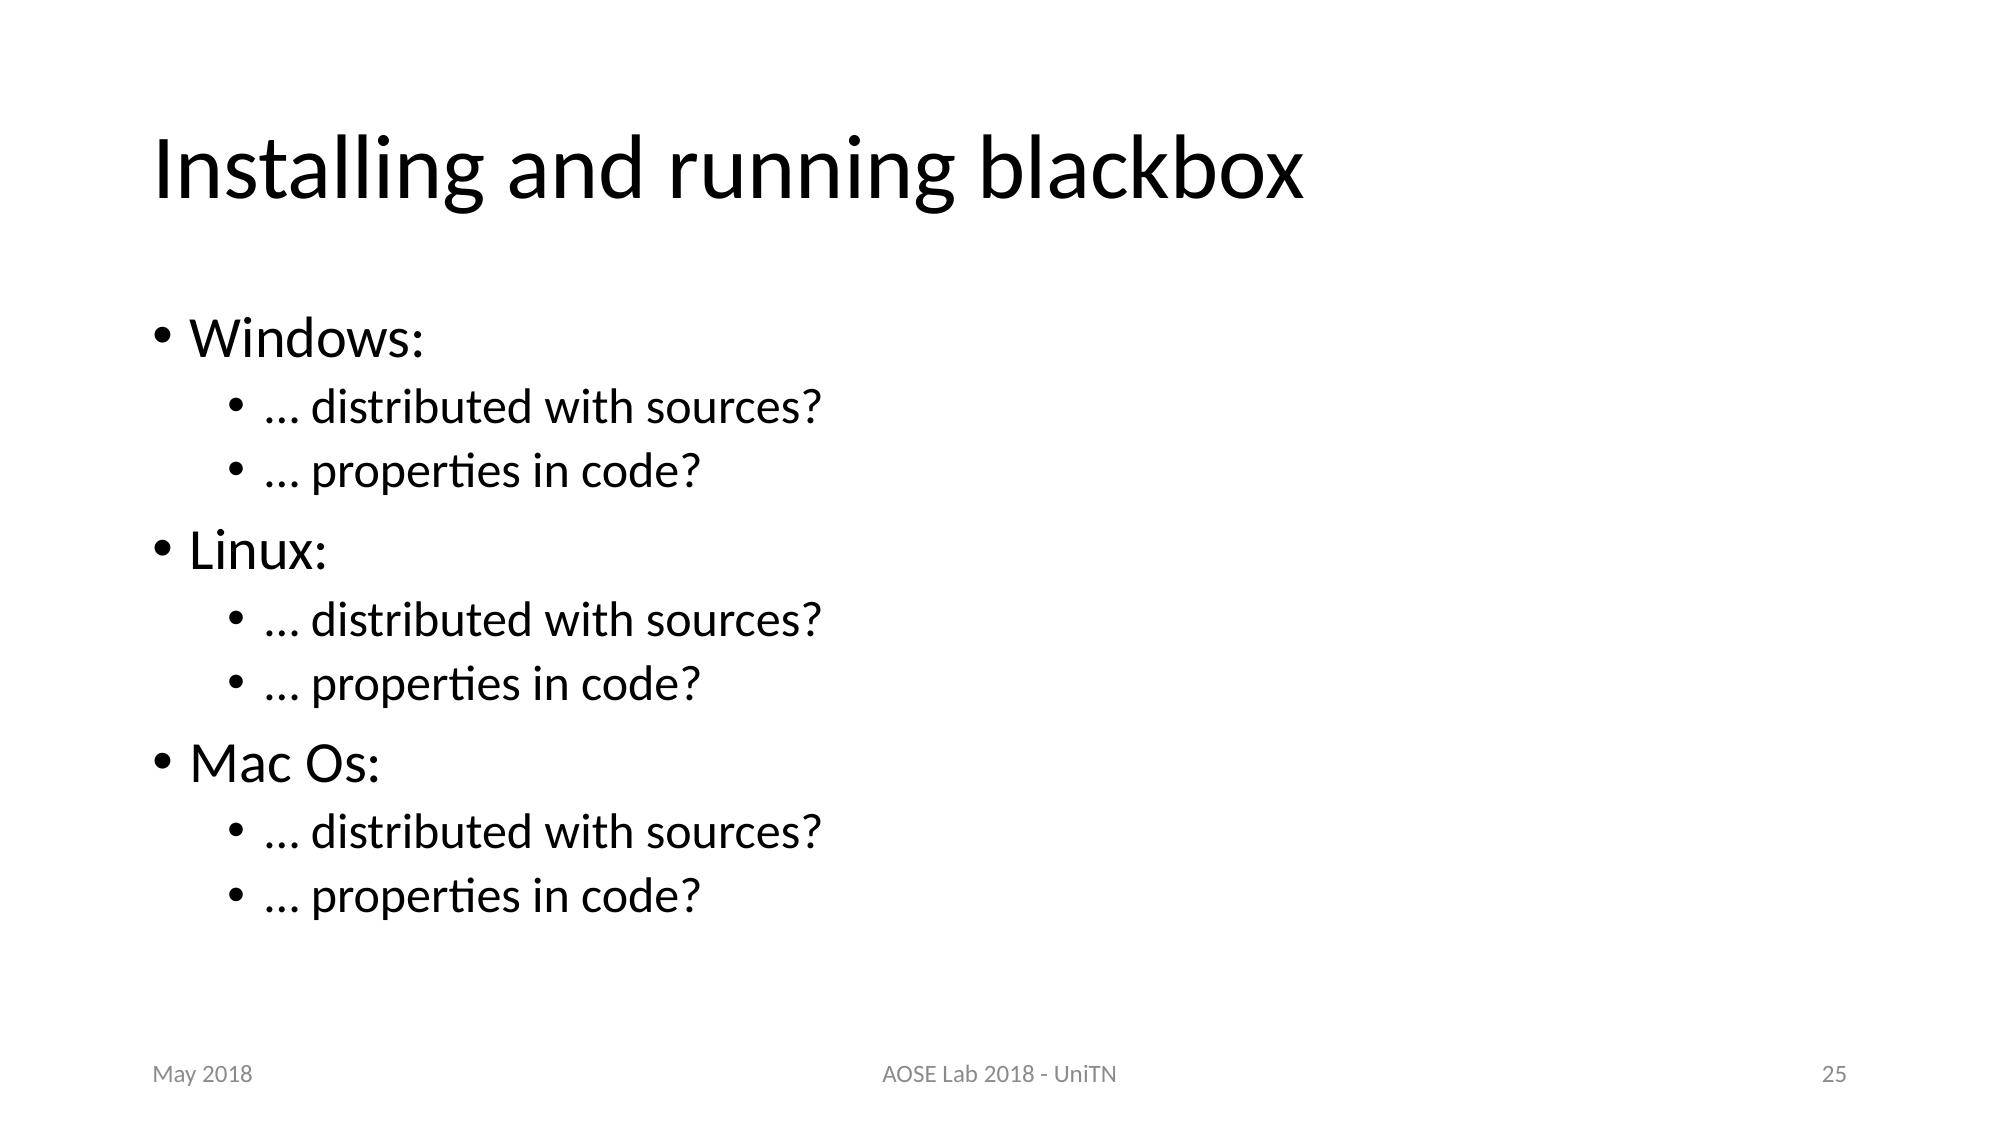

# Installing and running blackbox
Windows:
… distributed with sources?
… properties in code?
Linux:
… distributed with sources?
… properties in code?
Mac Os:
… distributed with sources?
… properties in code?

May 2018
AOSE Lab 2018 - UniTN
25